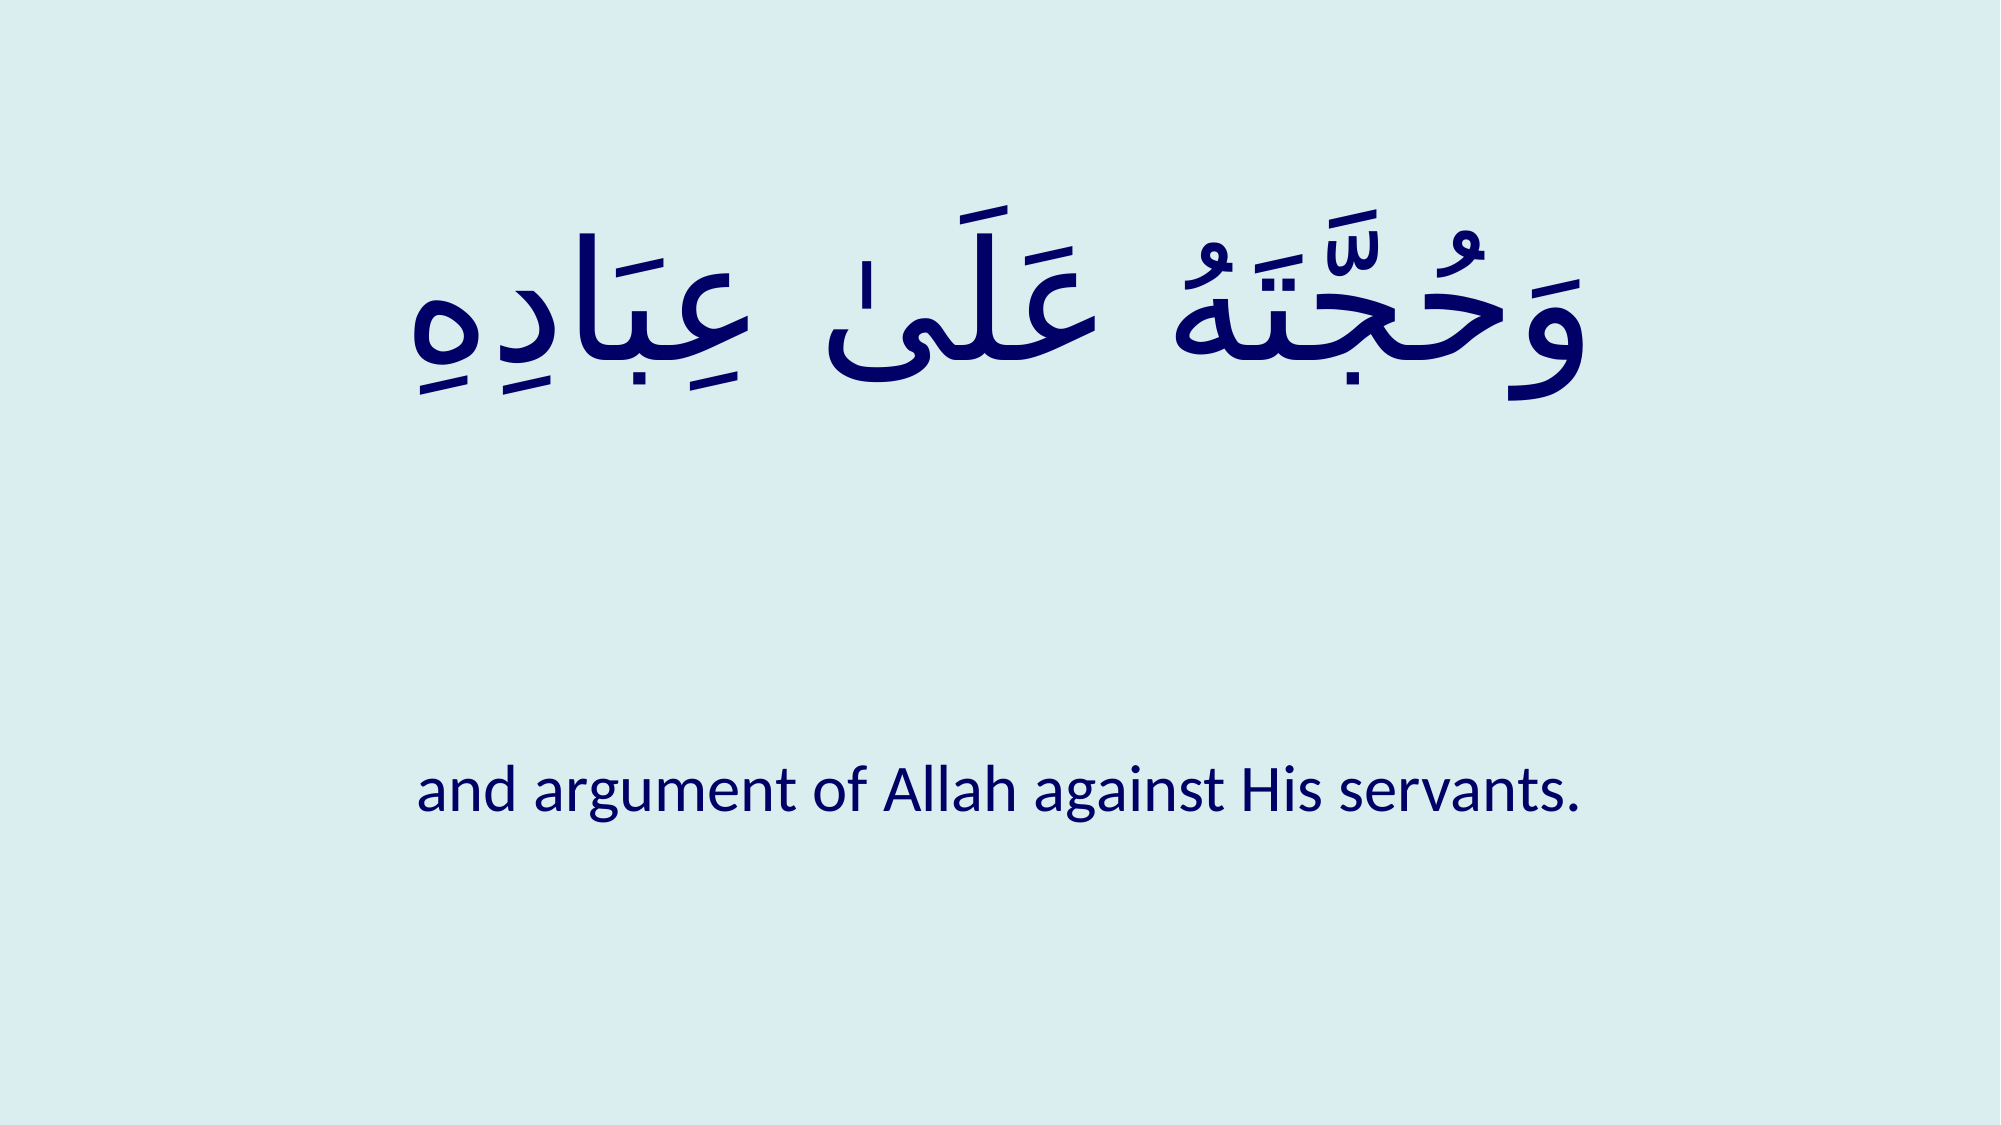

# وَحُجَّتَهُ عَلَىٰ عِبَادِهِ
and argument of Allah against His servants.